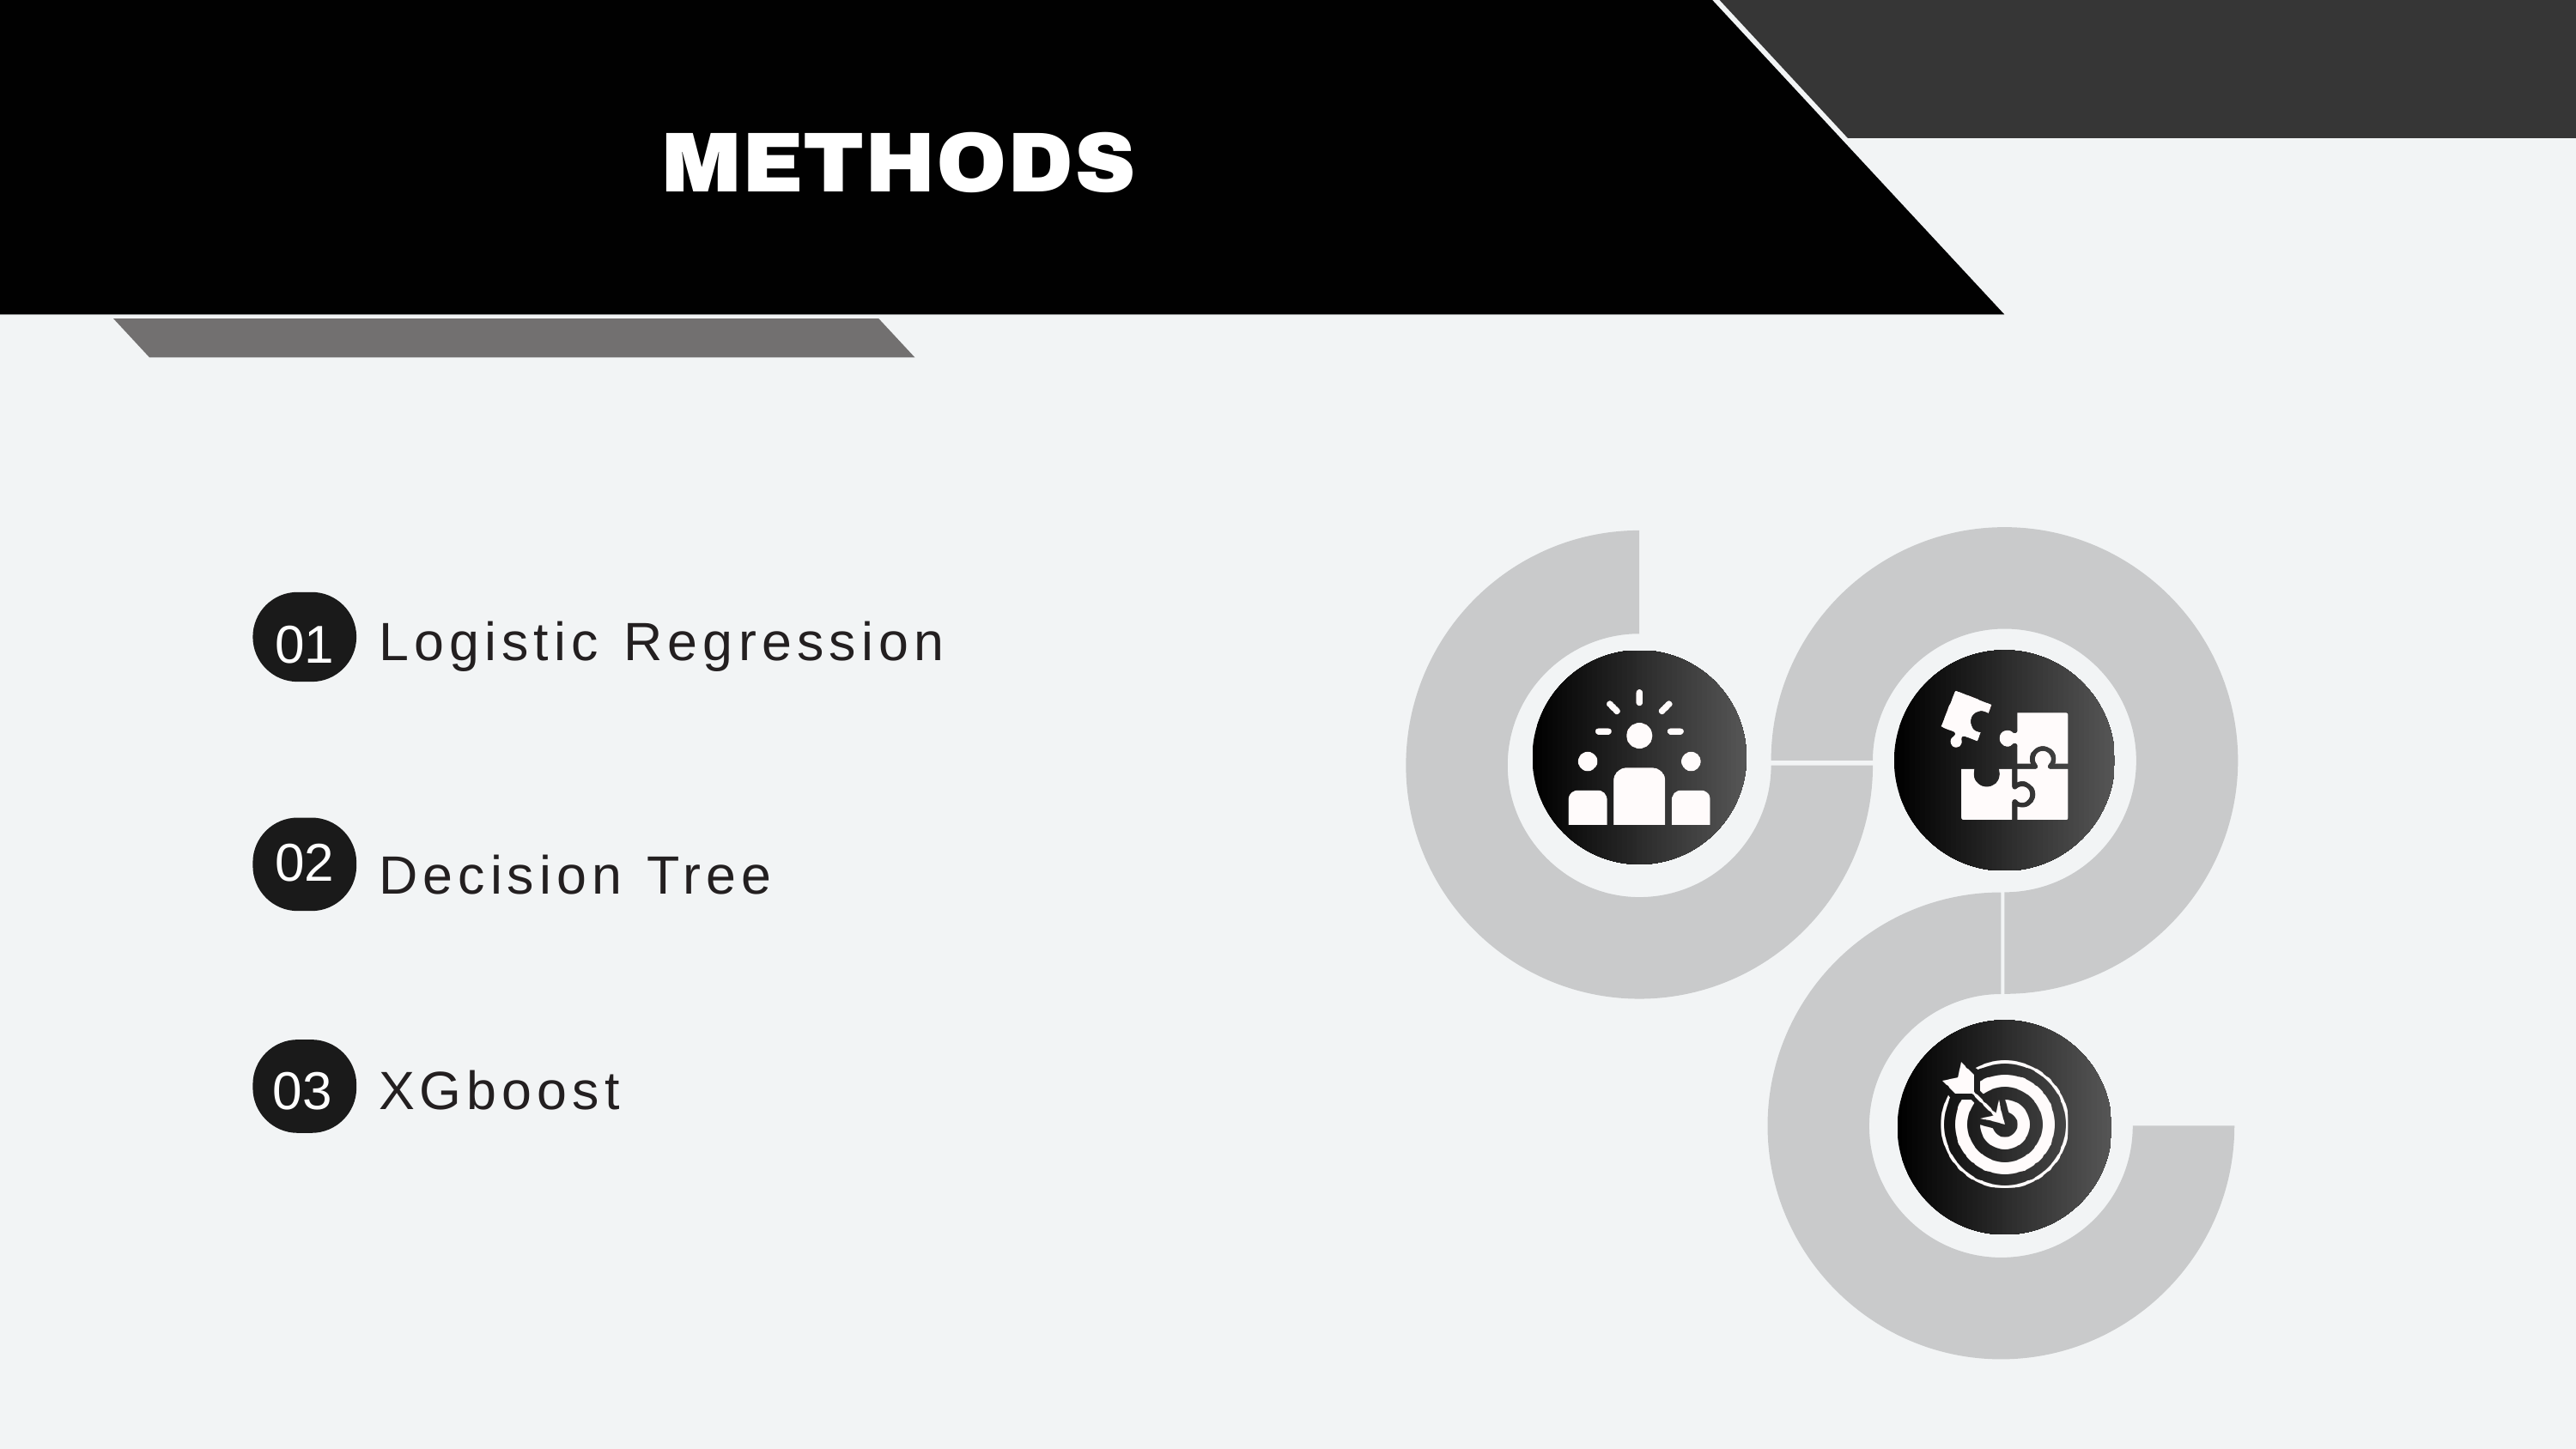

METHODS

01
Logistic Regression

02
Decision Tree

03
XGboost